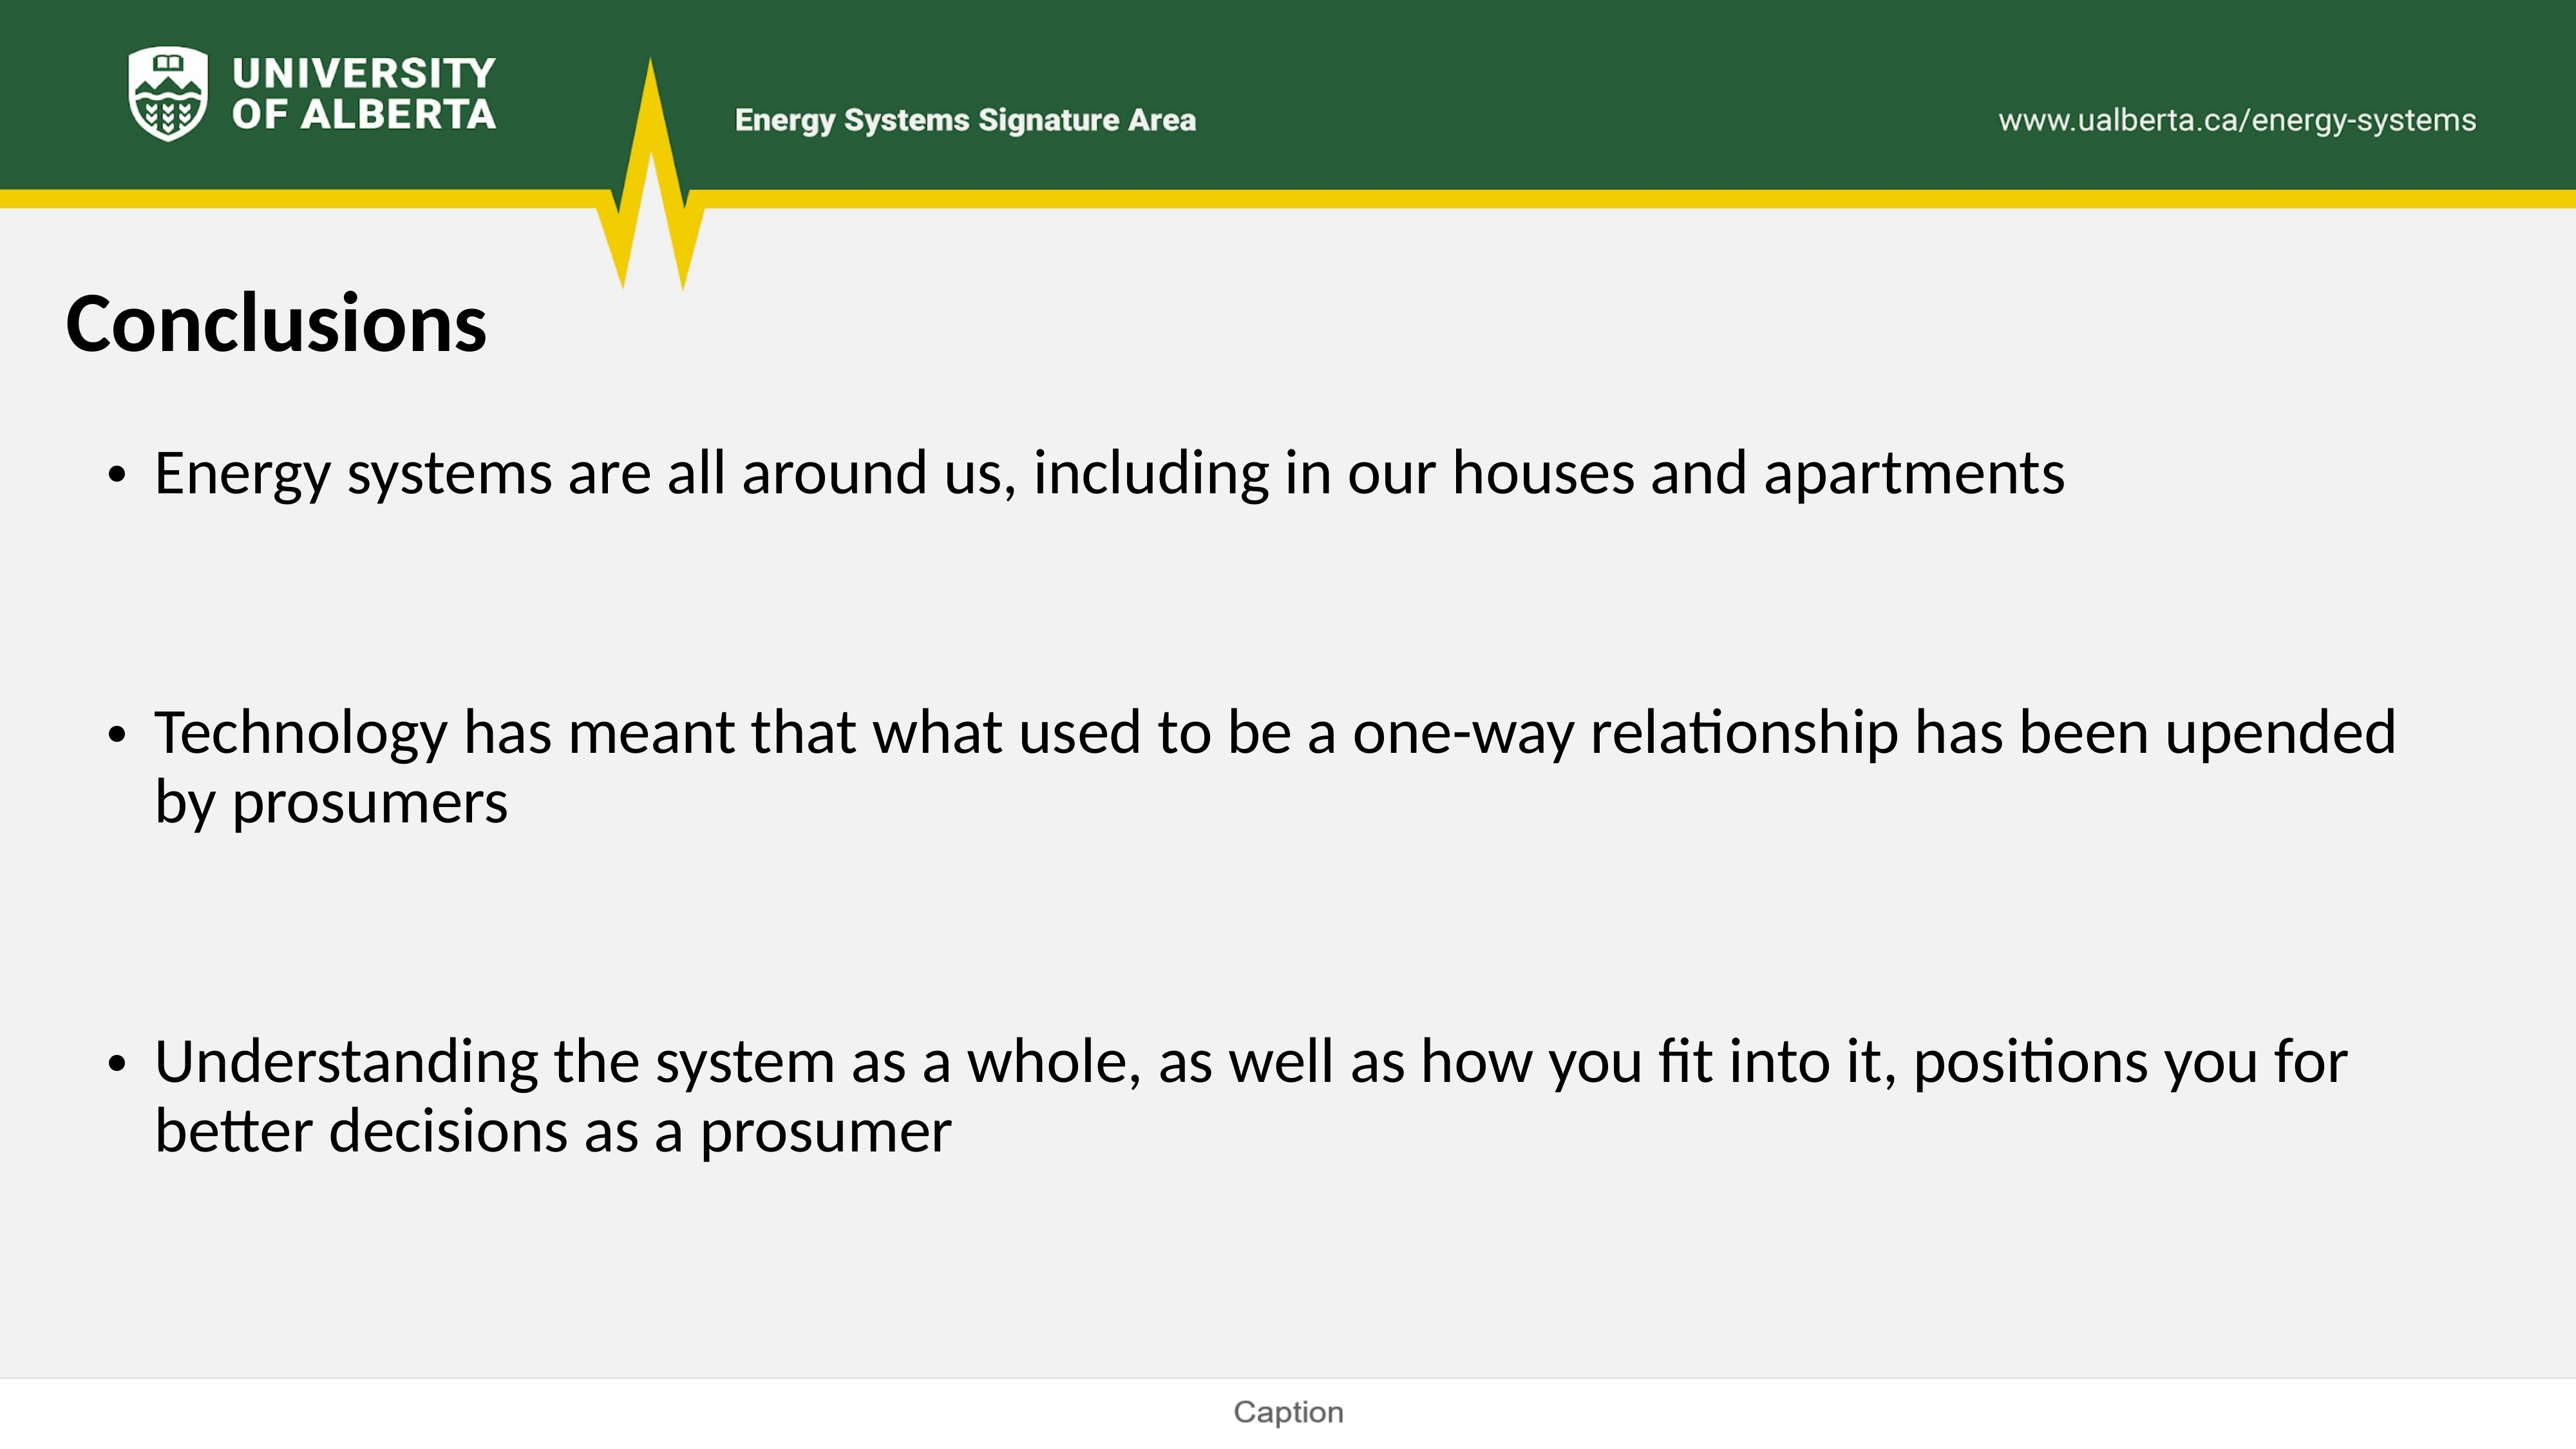

# Conclusions
Energy systems are all around us, including in our houses and apartments

Technology has meant that what used to be a one-way relationship has been upended by prosumers

Understanding the system as a whole, as well as how you fit into it, positions you for better decisions as a prosumer